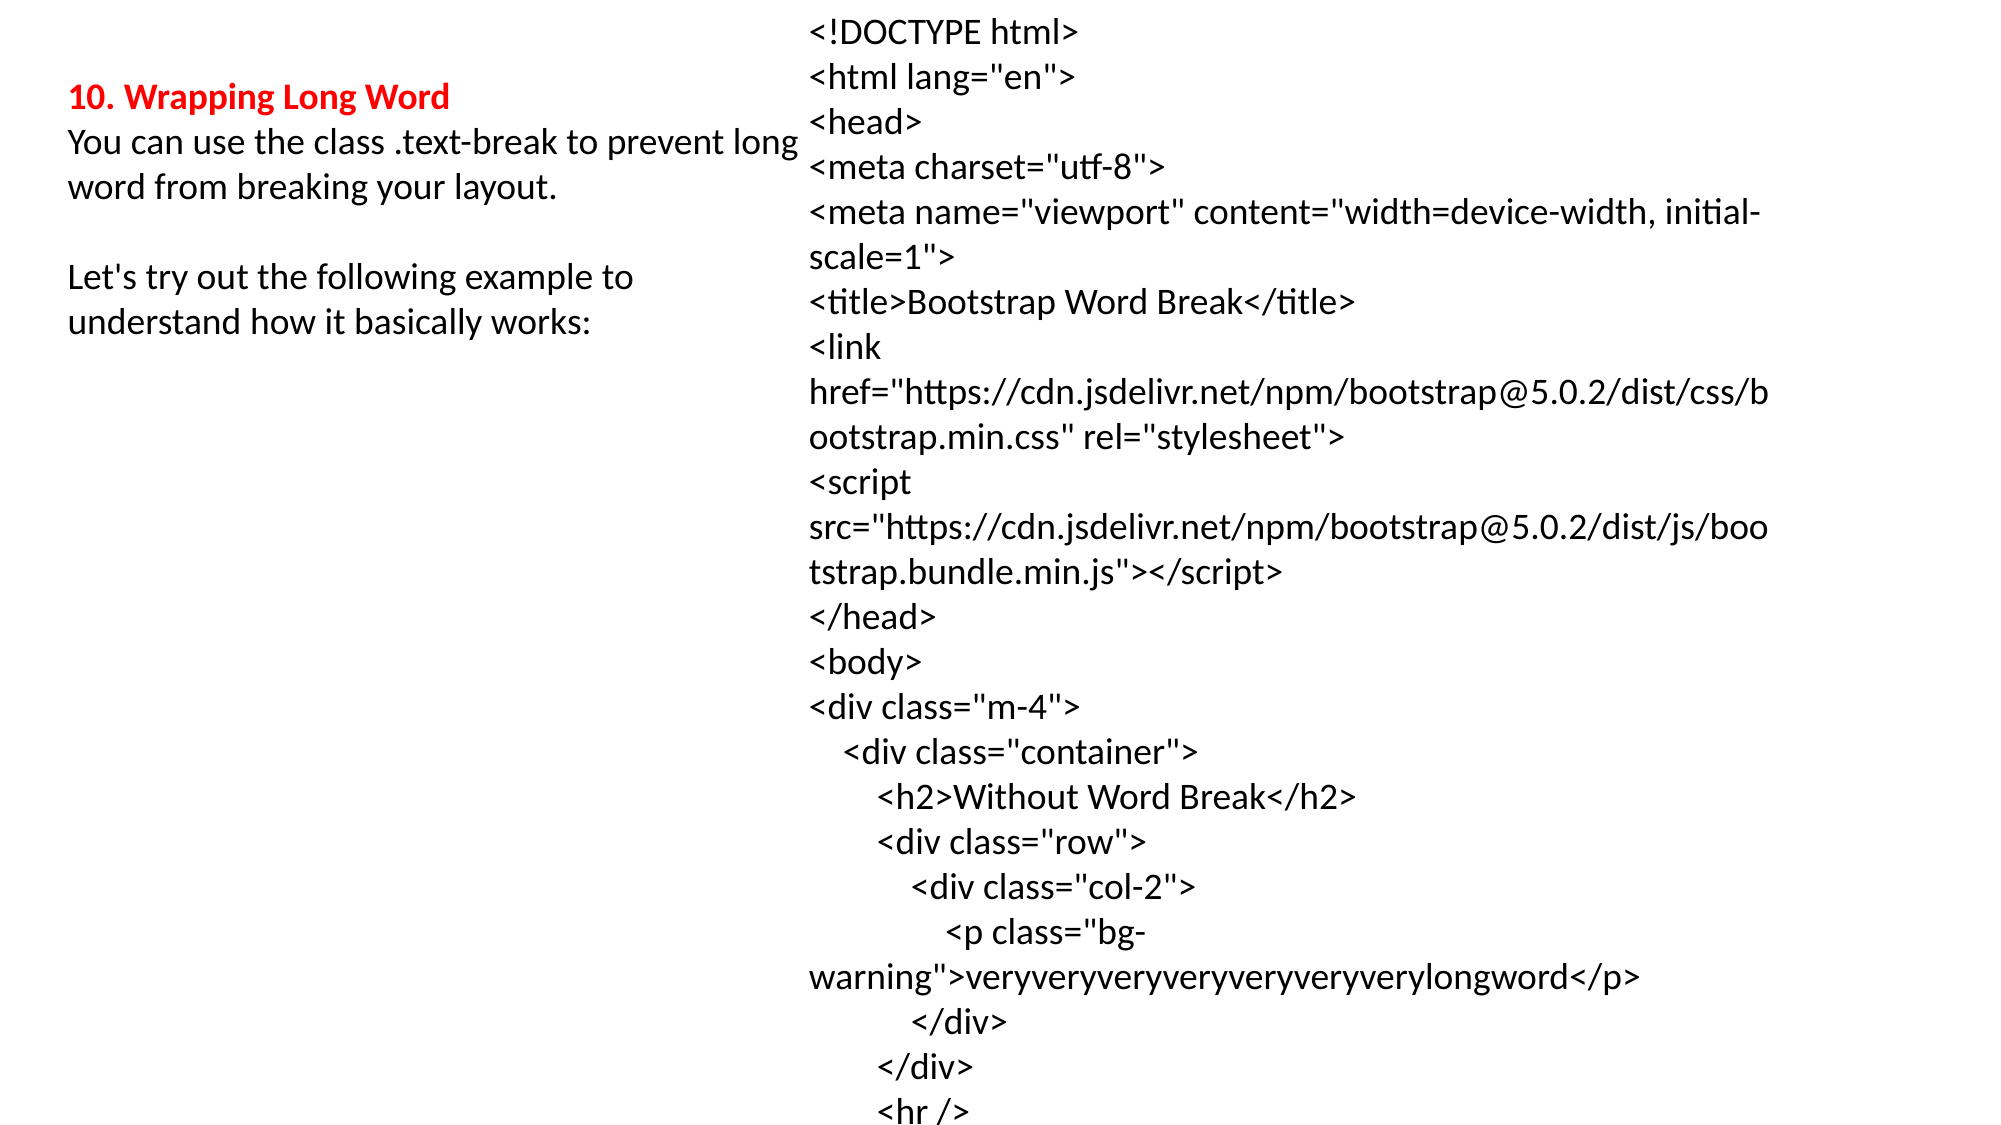

<!DOCTYPE html>
<html lang="en">
<head>
<meta charset="utf-8">
<meta name="viewport" content="width=device-width, initial-scale=1">
<title>Bootstrap Word Break</title>
<link href="https://cdn.jsdelivr.net/npm/bootstrap@5.0.2/dist/css/bootstrap.min.css" rel="stylesheet">
<script src="https://cdn.jsdelivr.net/npm/bootstrap@5.0.2/dist/js/bootstrap.bundle.min.js"></script>
</head>
<body>
<div class="m-4">
    <div class="container">
        <h2>Without Word Break</h2>
        <div class="row">
            <div class="col-2">
                <p class="bg-warning">veryveryveryveryveryveryverylongword</p>
            </div>
        </div>
        <hr />
        <h2>With Word Break</h2>
        <div class="row">
            <div class="col-2">
                <p class="bg-warning text-break">veryveryveryveryveryveryverylongword</p>
            </div>
        </div>
    </div>
</div>
</body>
</html>
10. Wrapping Long Word
You can use the class .text-break to prevent long word from breaking your layout.

Let's try out the following example to understand how it basically works: